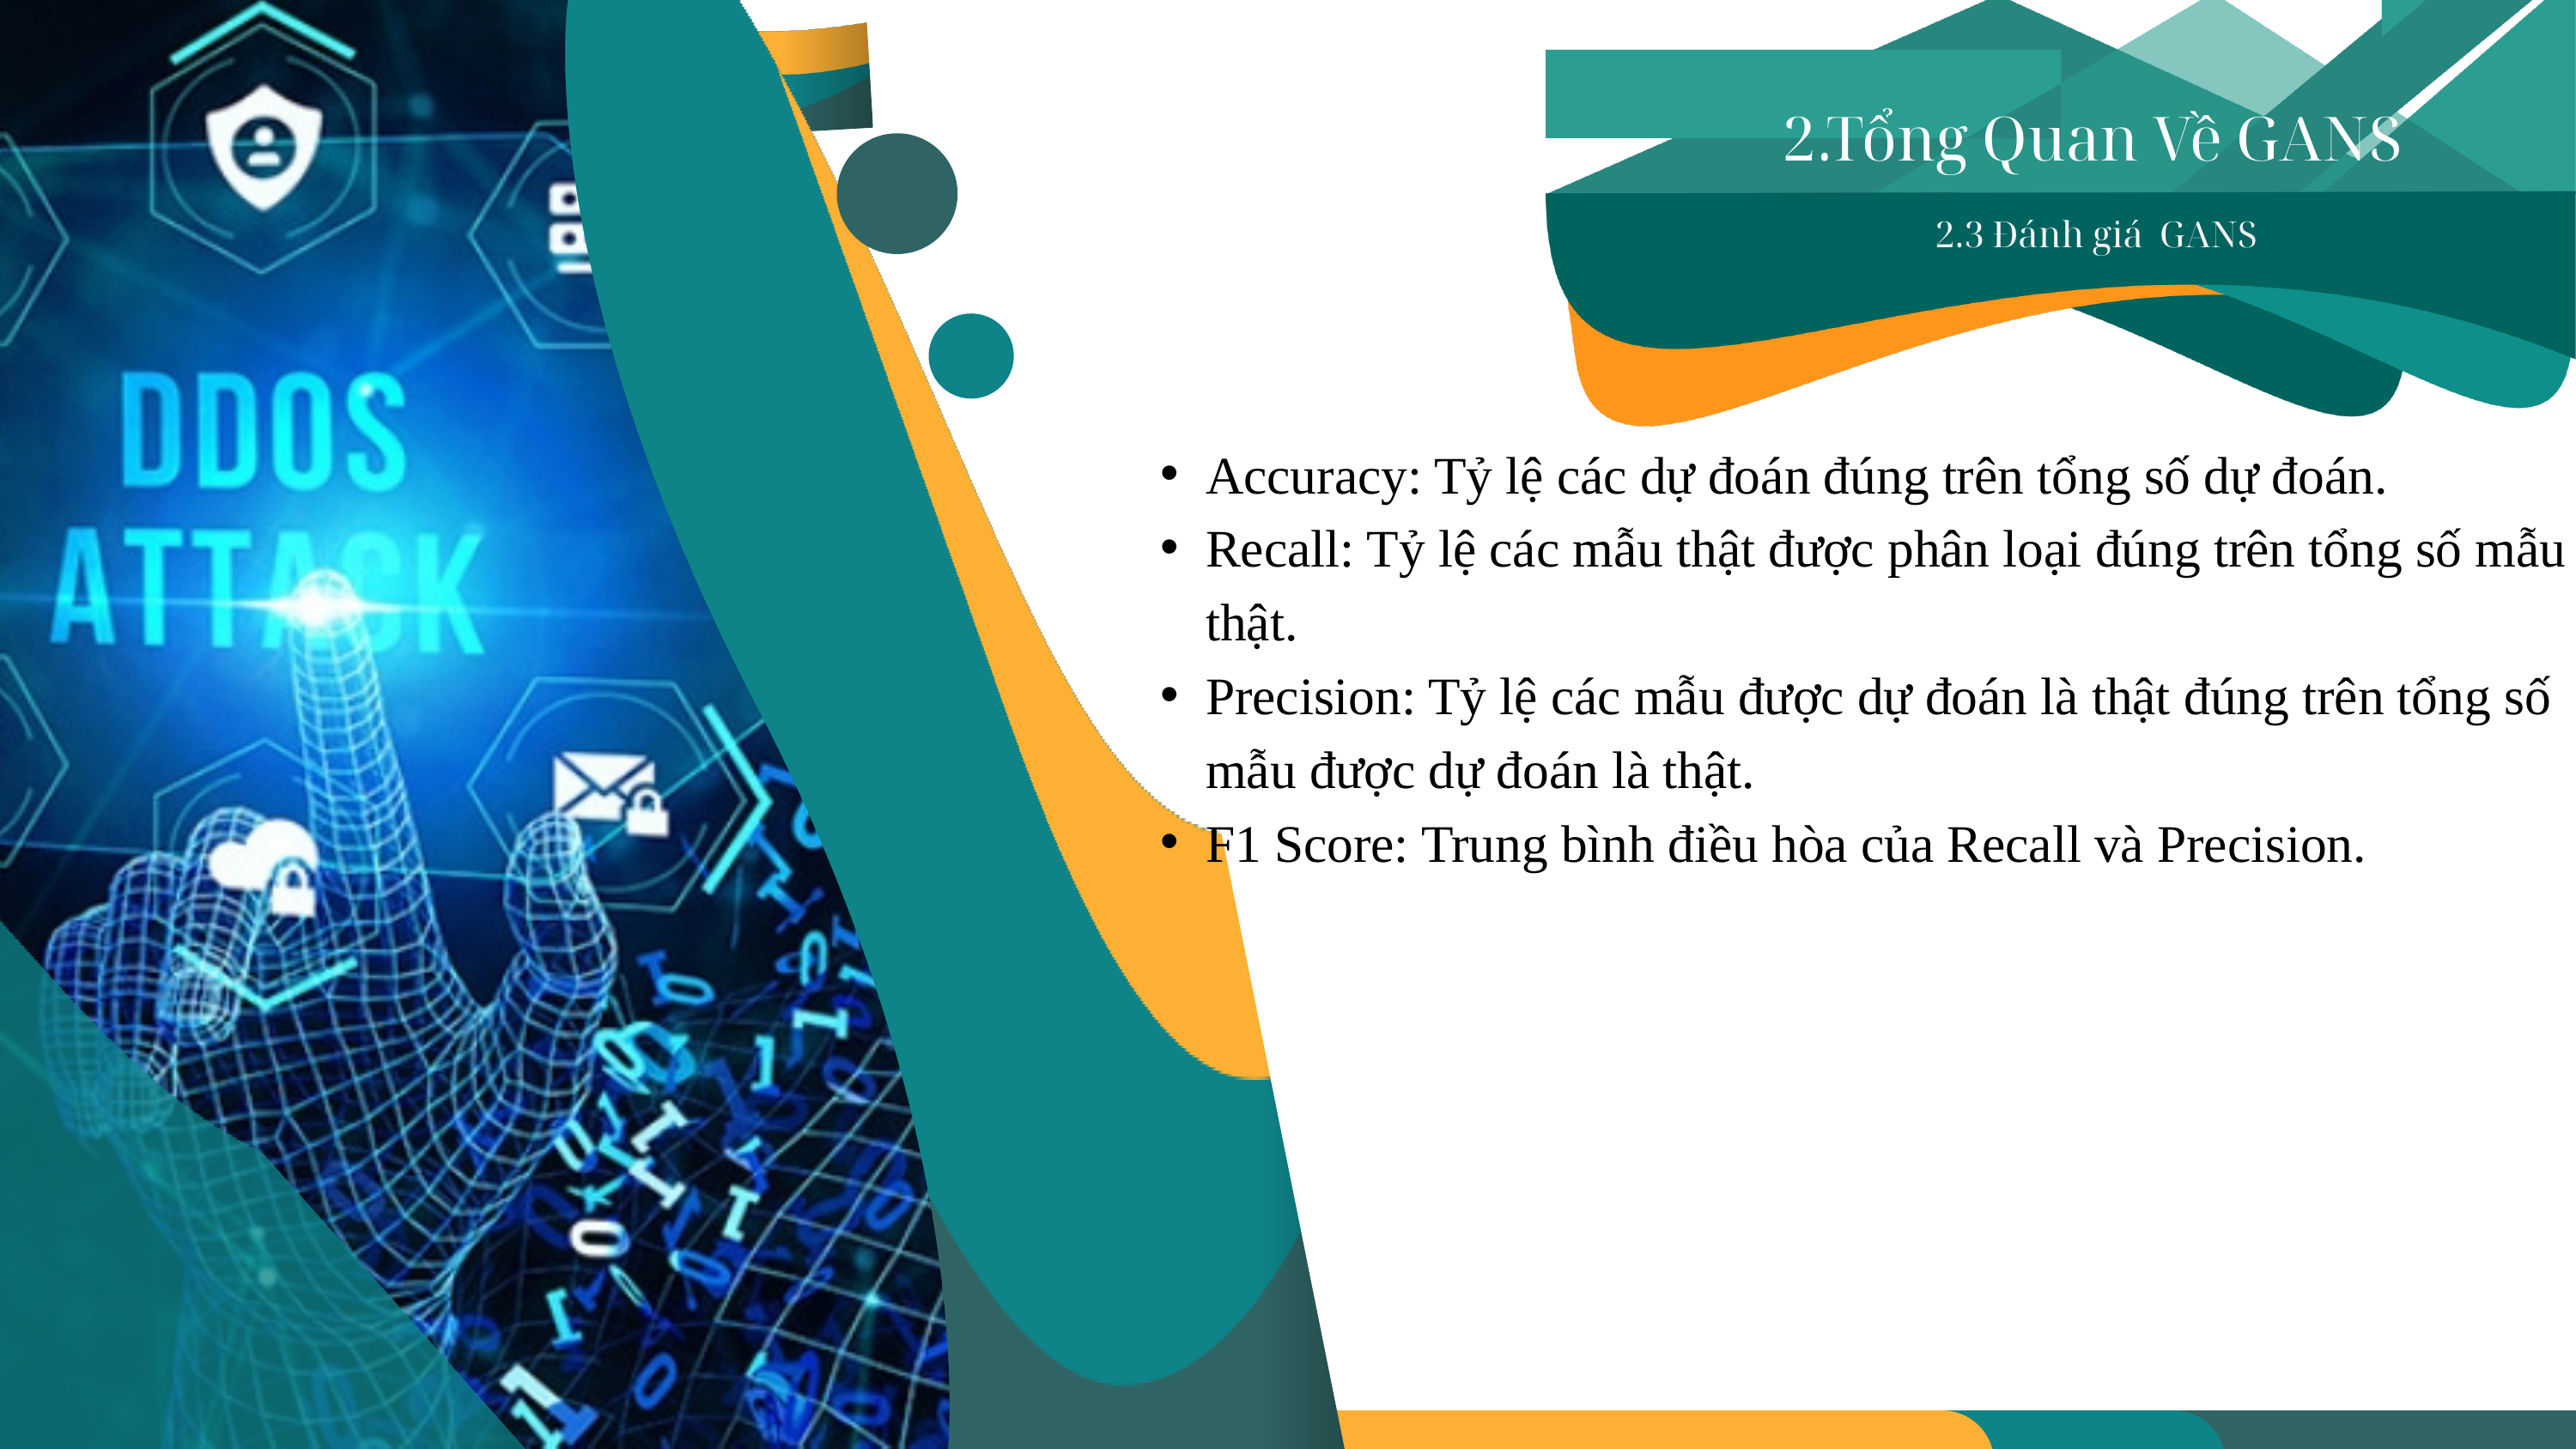

2.Tổng Quan Về GANS

2.3 Đánh giá  GANS

Accuracy: Tỷ lệ các dự đoán đúng trên tổng số dự đoán.
Recall: Tỷ lệ các mẫu thật được phân loại đúng trên tổng số mẫu thật.
Precision: Tỷ lệ các mẫu được dự đoán là thật đúng trên tổng số mẫu được dự đoán là thật.
F1 Score: Trung bình điều hòa của Recall và Precision.